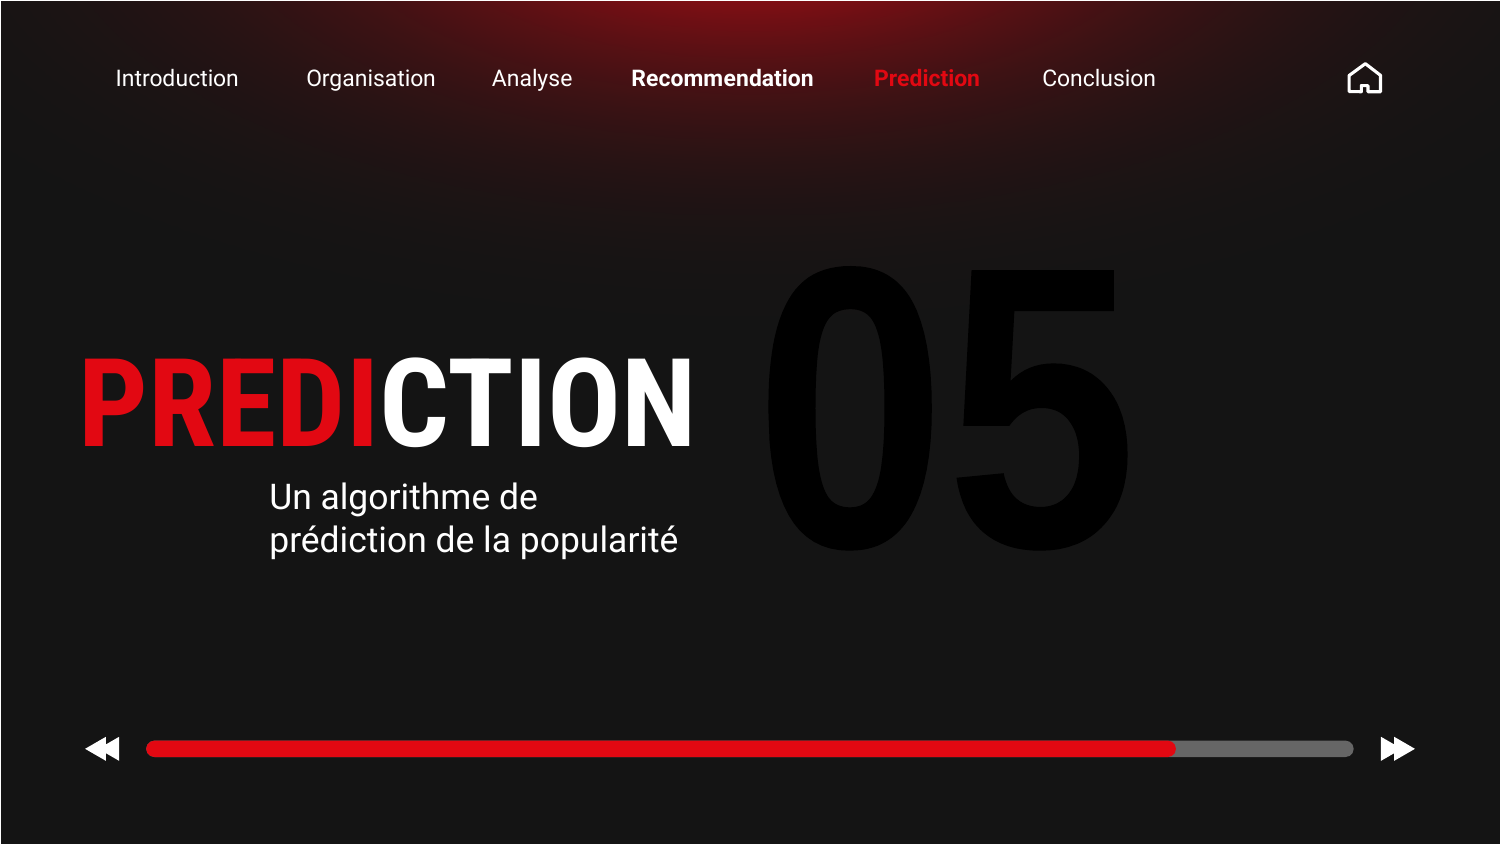

Introduction
Organisation
Analyse
Recommendation
Prediction
Conclusion

05
# PREDICTION
Un algorithme de prédiction de la popularité